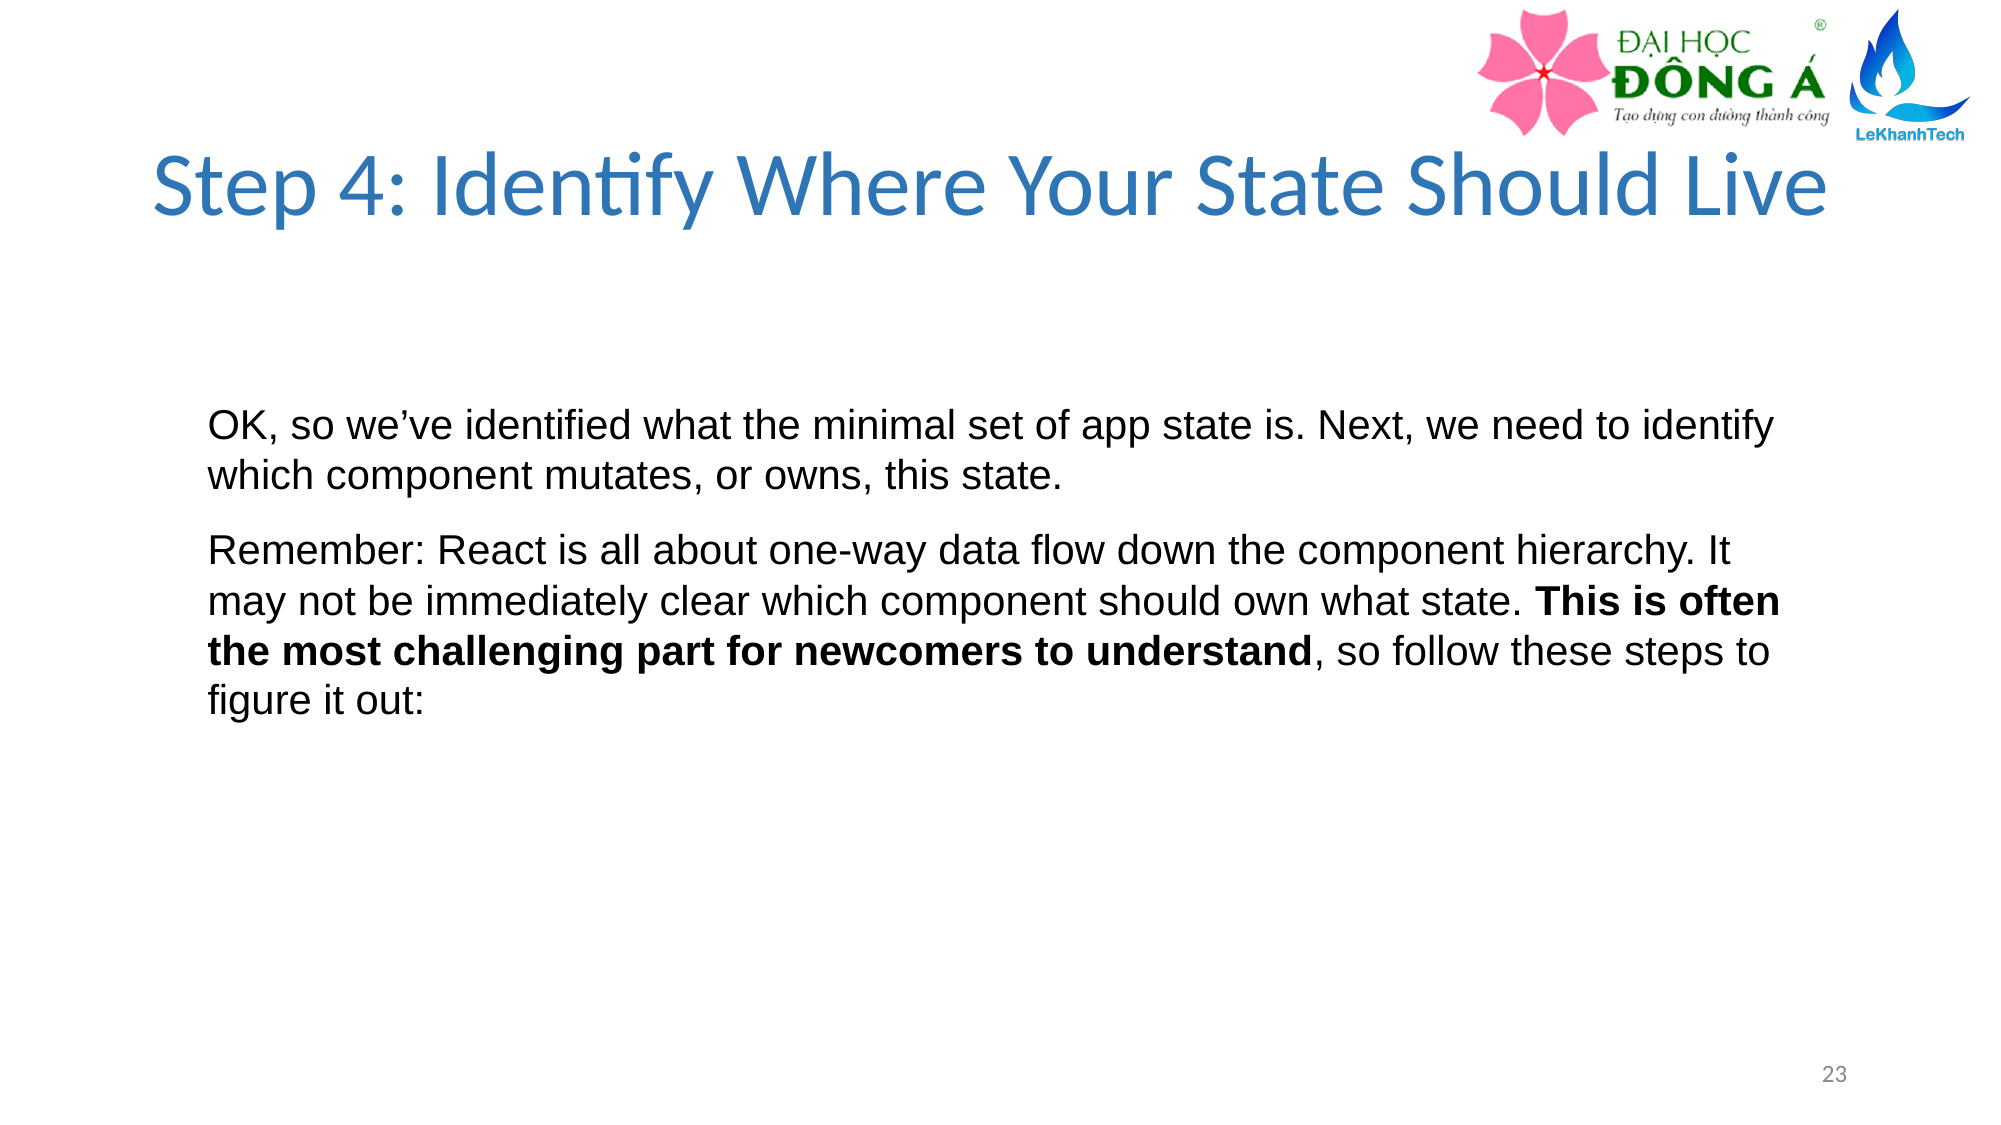

# Step 4: Identify Where Your State Should Live
OK, so we’ve identified what the minimal set of app state is. Next, we need to identify which component mutates, or owns, this state.
Remember: React is all about one-way data flow down the component hierarchy. It may not be immediately clear which component should own what state. This is often the most challenging part for newcomers to understand, so follow these steps to figure it out:
23